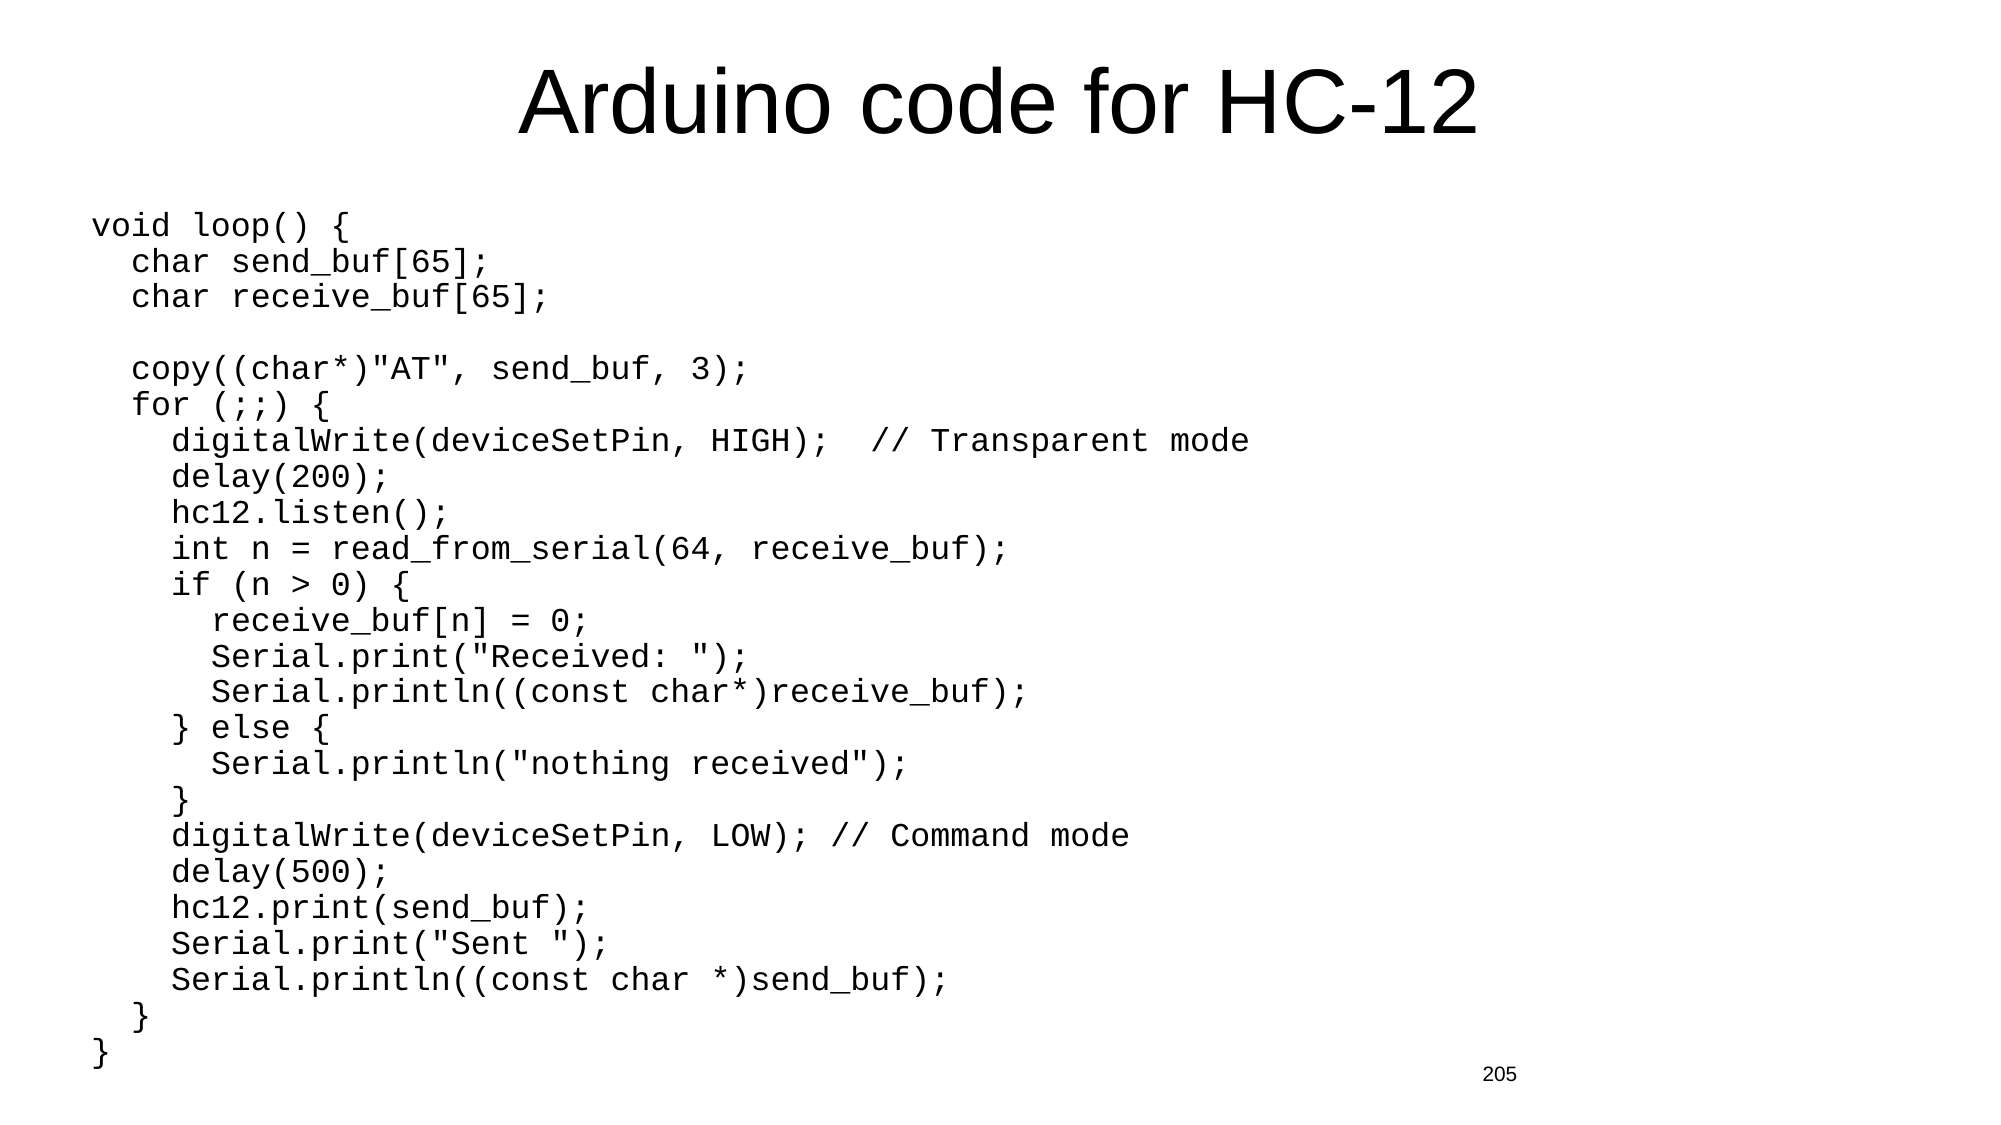

# Arduino code for HC-12
void loop() {
  char send_buf[65];
  char receive_buf[65];

  copy((char*)"AT", send_buf, 3);
  for (;;) {
    digitalWrite(deviceSetPin, HIGH);  // Transparent mode
    delay(200);
    hc12.listen();
    int n = read_from_serial(64, receive_buf);
    if (n > 0) {
      receive_buf[n] = 0;
      Serial.print("Received: ");
      Serial.println((const char*)receive_buf);
    } else {
      Serial.println("nothing received");
    }
    digitalWrite(deviceSetPin, LOW); // Command mode
    delay(500);
    hc12.print(send_buf);
    Serial.print("Sent ");
    Serial.println((const char *)send_buf);
  }
}

205